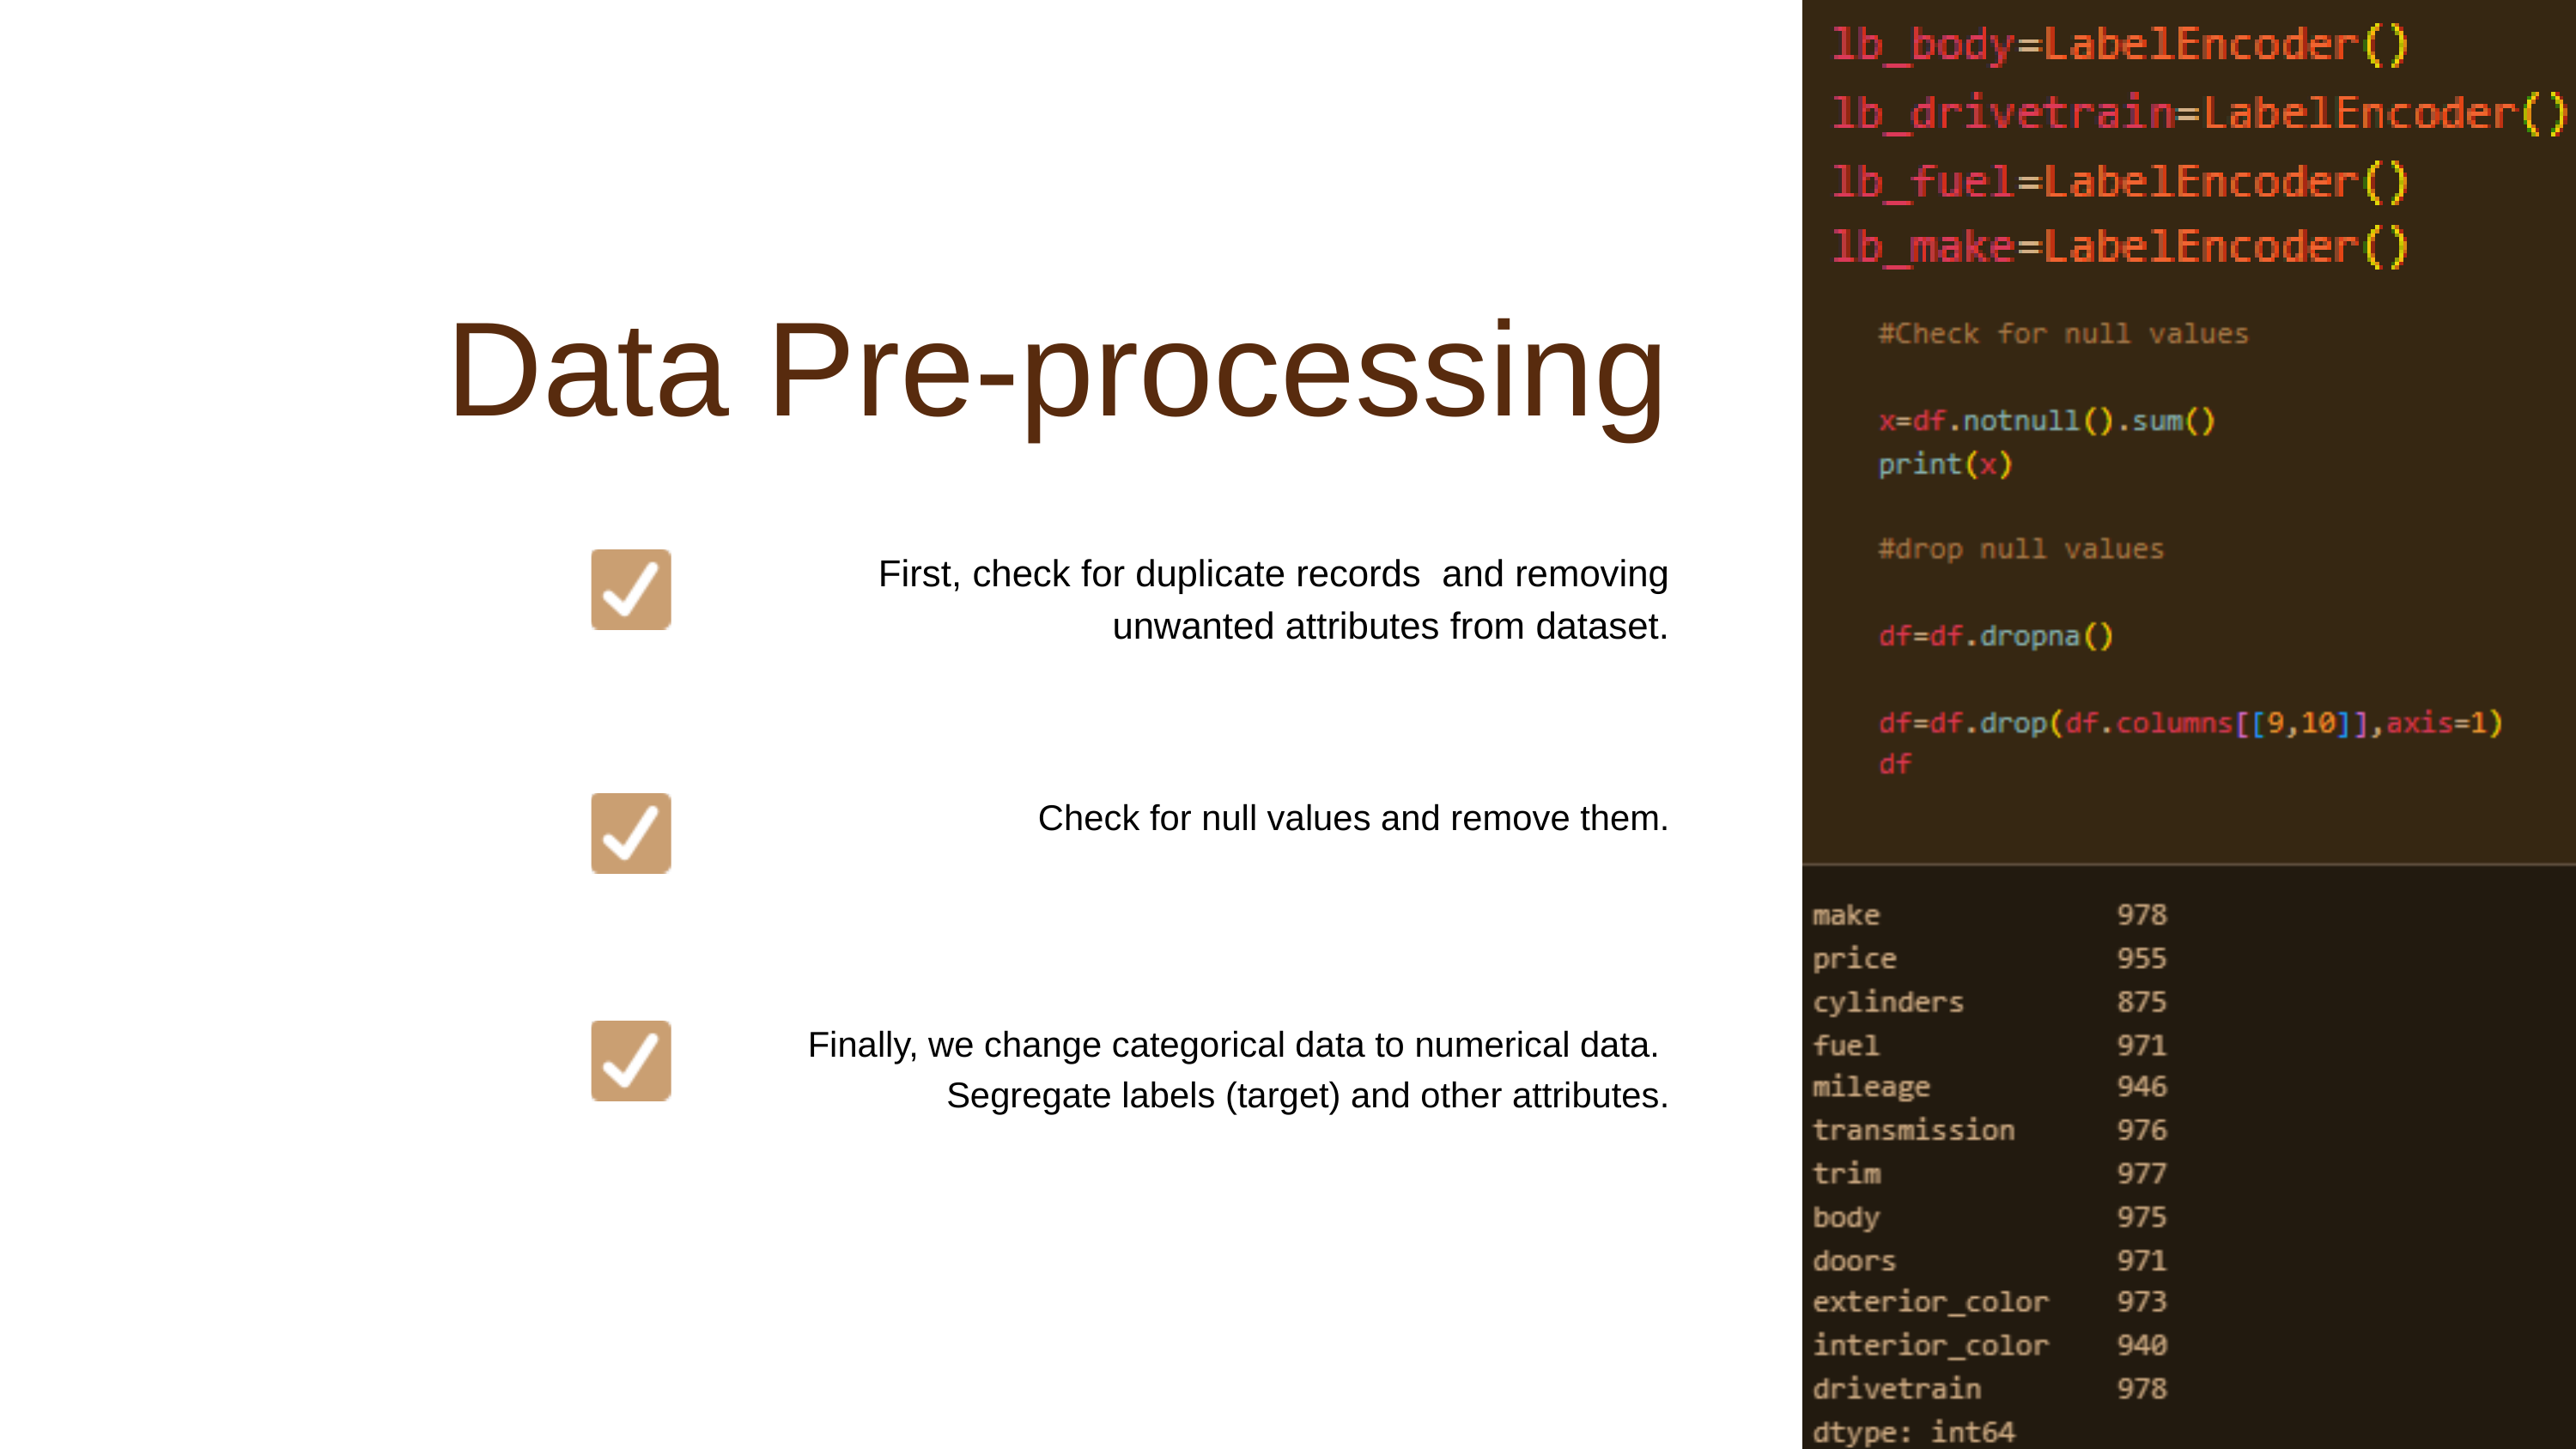

Data Pre-processing

First, check for duplicate records  and removing unwanted attributes from dataset.

Check for null values and remove them.

Finally, we change categorical data to numerical data.  Segregate labels (target) and other attributes.